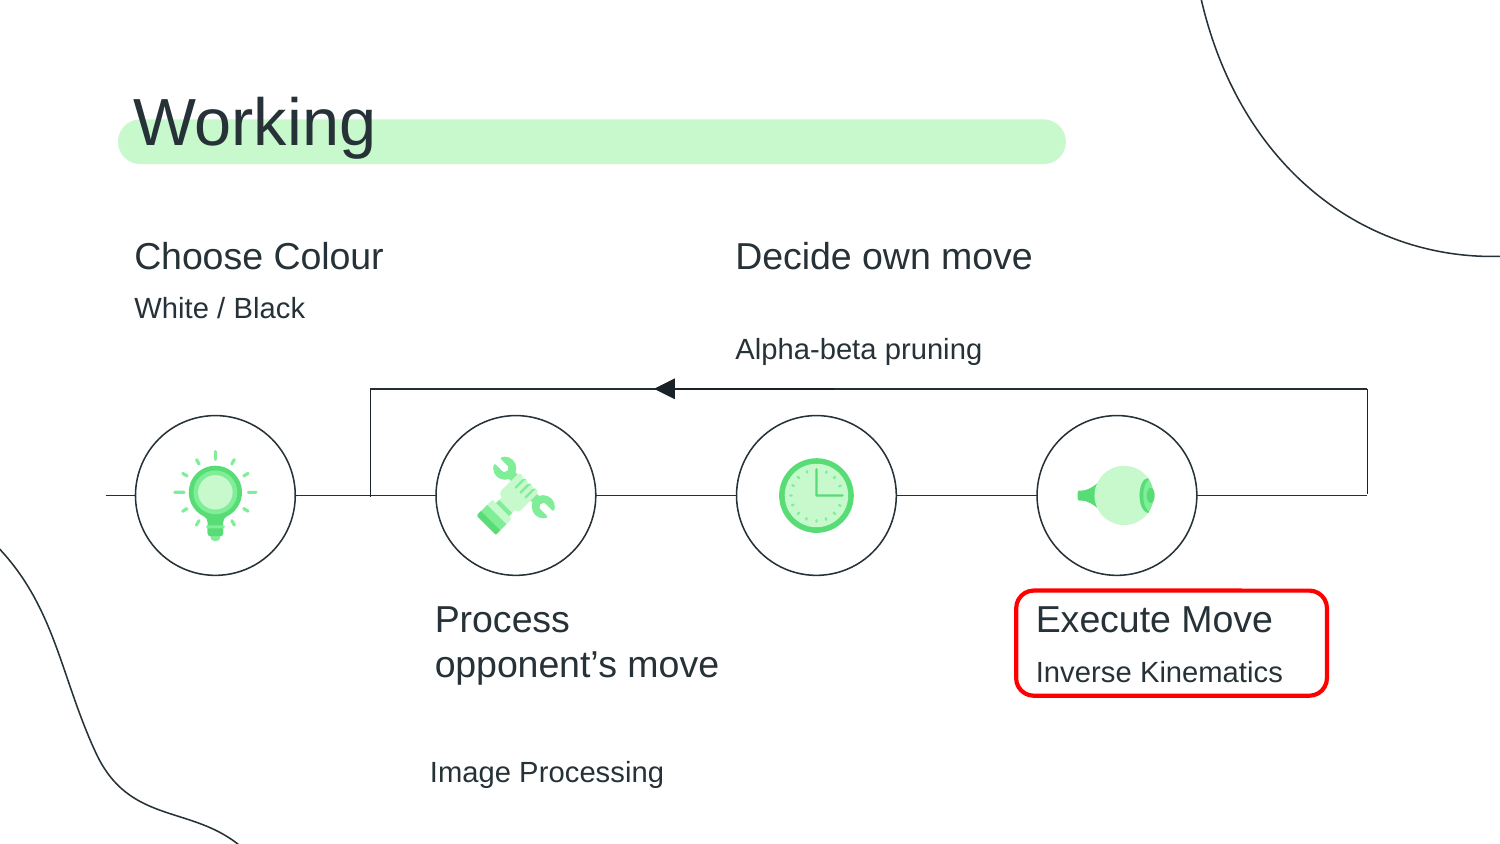

# Working
Choose Colour
Decide own move
White / Black
Alpha-beta pruning

Process opponent’s move
Execute Move

Inverse Kinematics
Image Processing